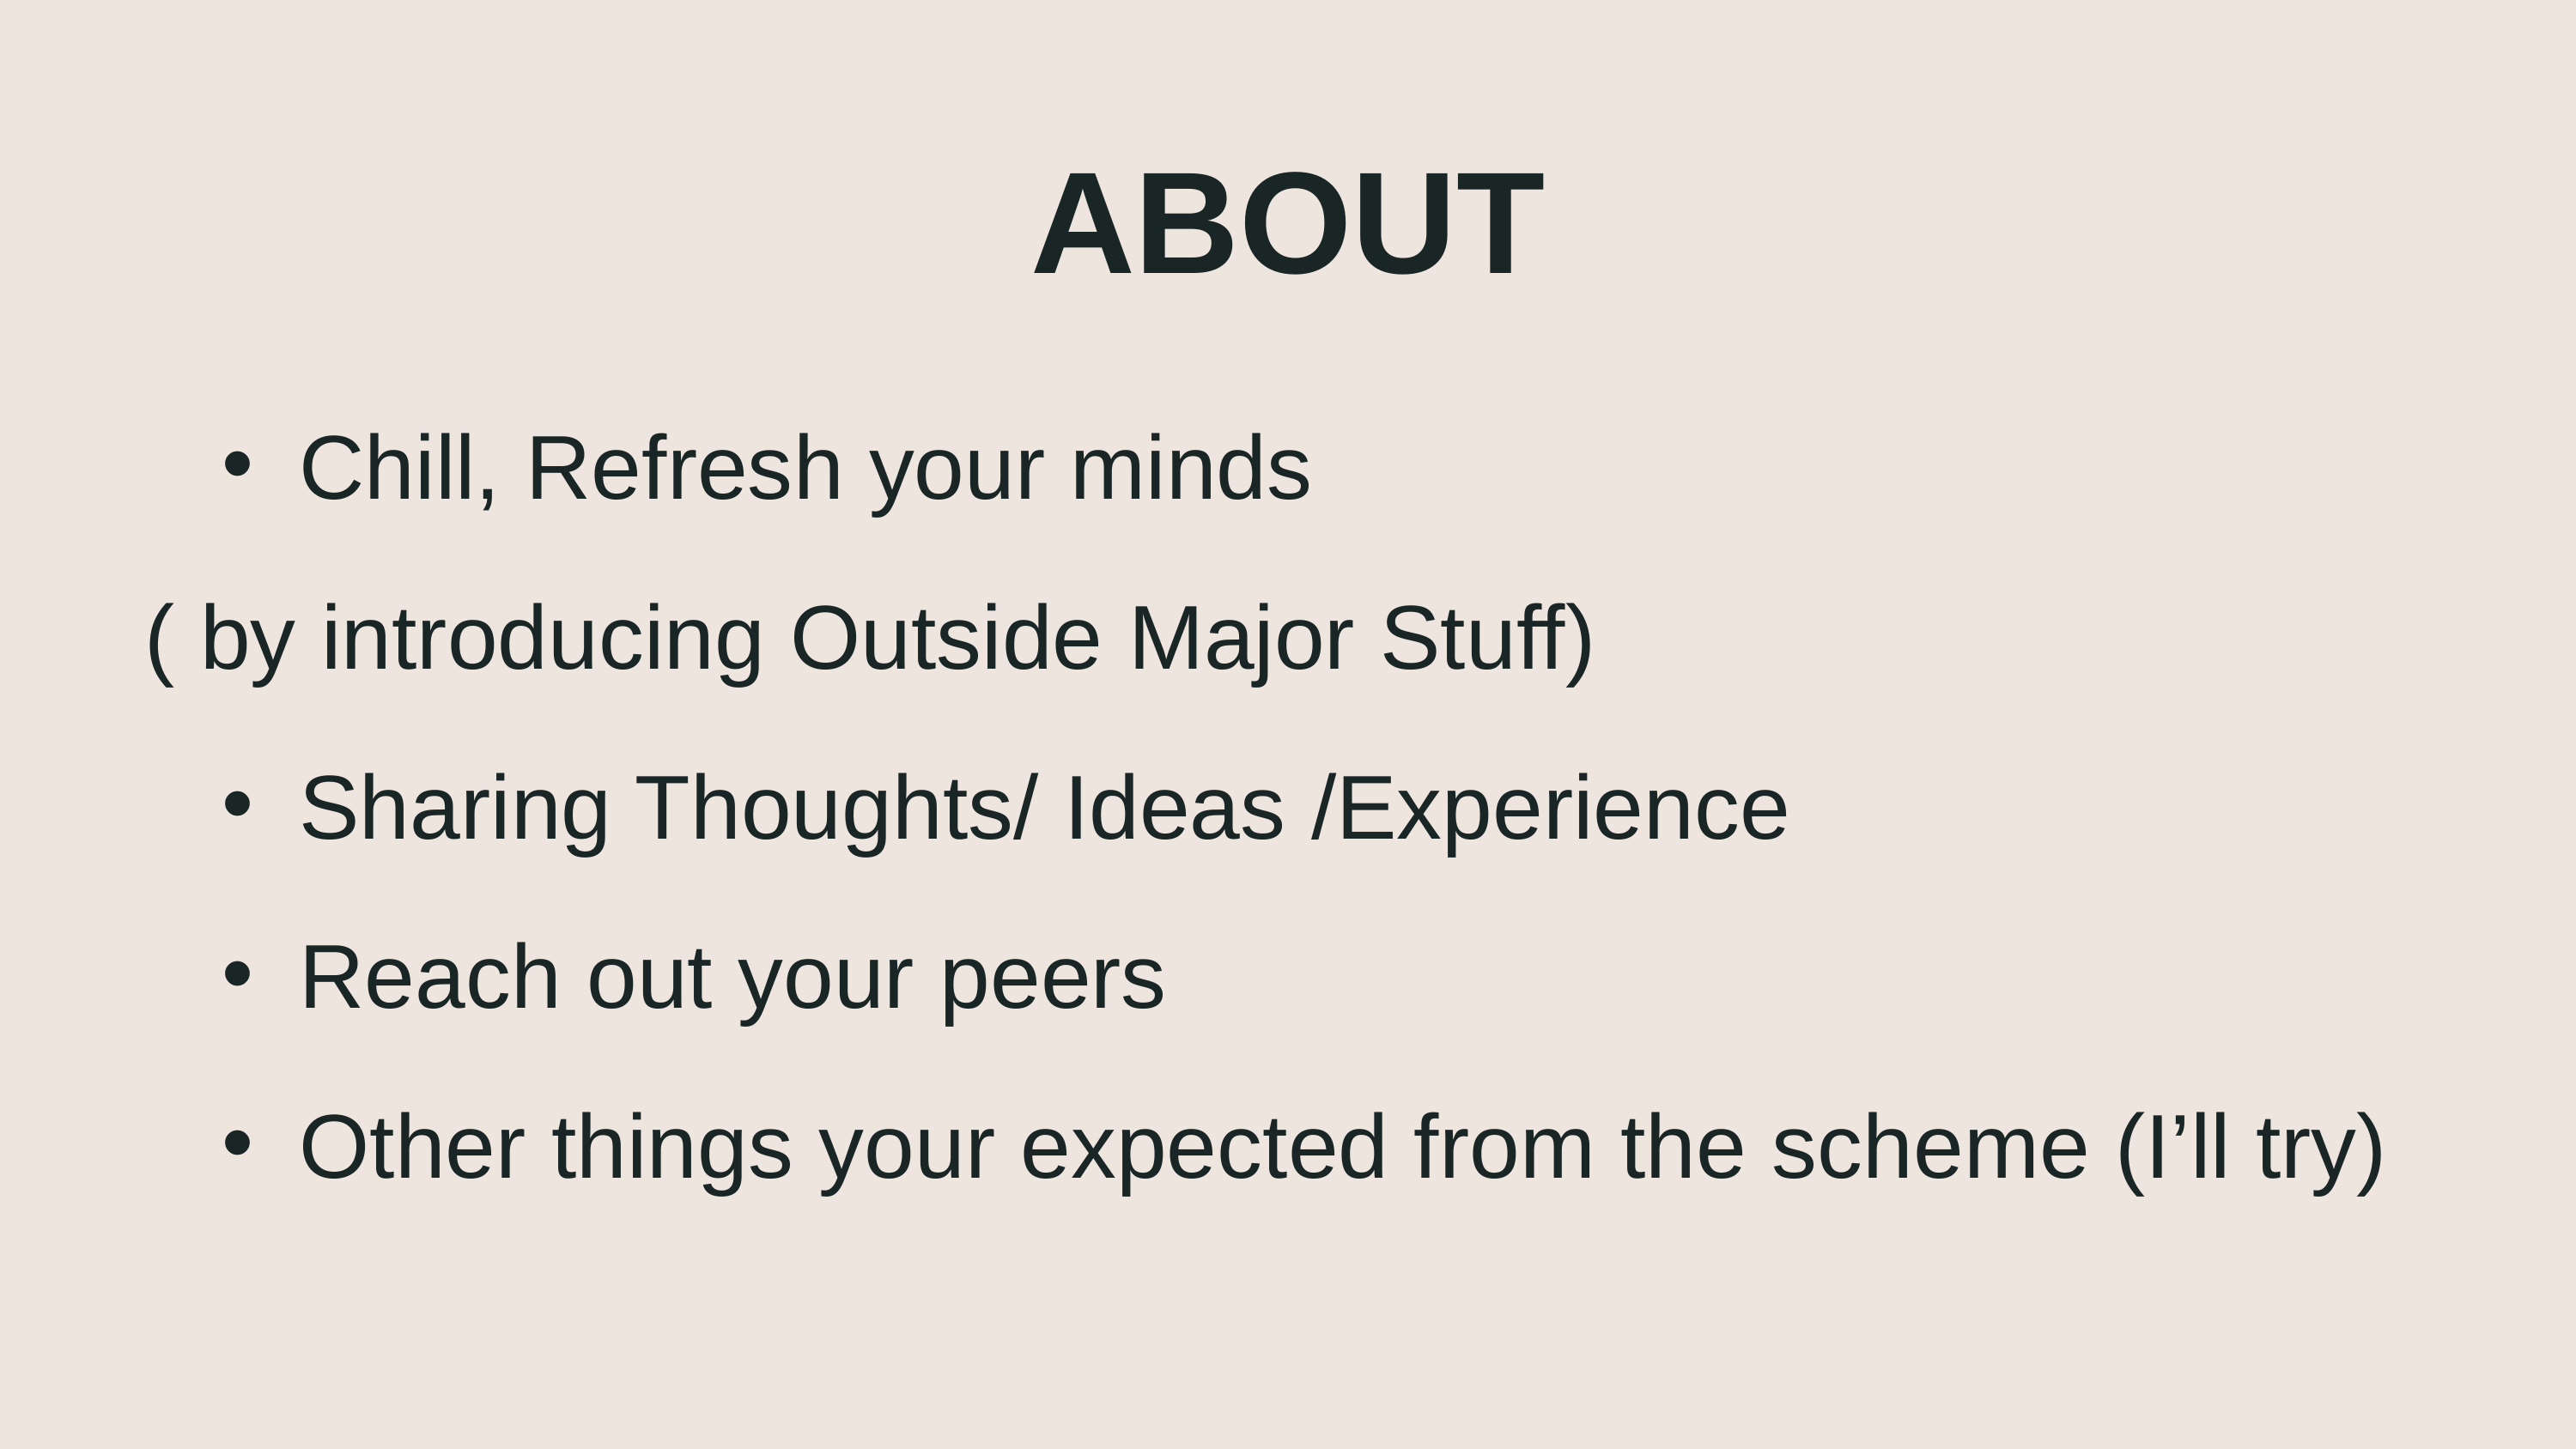

ABOUT
Chill, Refresh your minds
( by introducing Outside Major Stuff)
Sharing Thoughts/ Ideas /Experience
Reach out your peers
Other things your expected from the scheme (I’ll try)